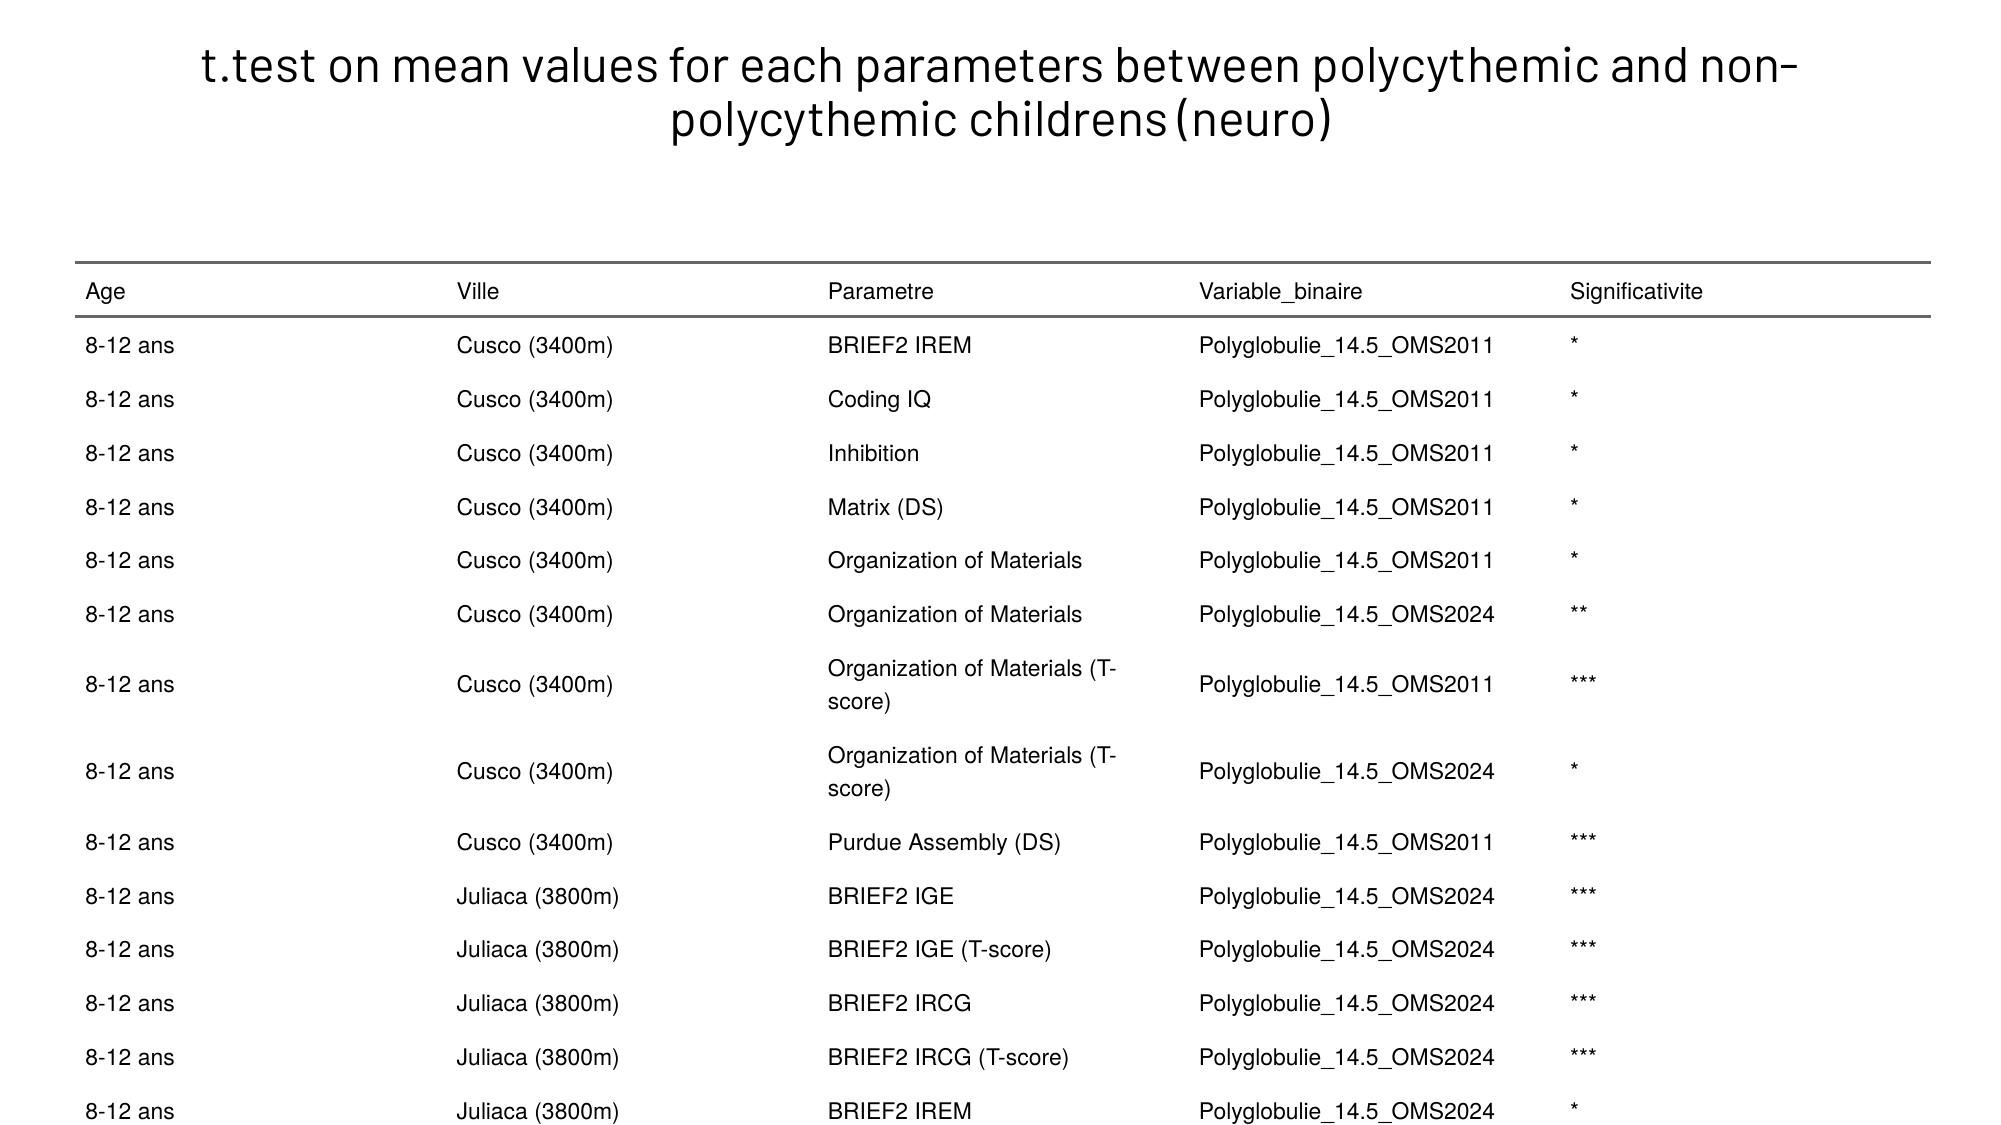

t.test on mean values for each parameters between polycythemic and non-polycythemic childrens (neuro)
| Age | Ville | Parametre | Variable\_binaire | Significativite |
| --- | --- | --- | --- | --- |
| 8-12 ans | Cusco (3400m) | BRIEF2 IREM | Polyglobulie\_14.5\_OMS2011 | \* |
| 8-12 ans | Cusco (3400m) | Coding IQ | Polyglobulie\_14.5\_OMS2011 | \* |
| 8-12 ans | Cusco (3400m) | Inhibition | Polyglobulie\_14.5\_OMS2011 | \* |
| 8-12 ans | Cusco (3400m) | Matrix (DS) | Polyglobulie\_14.5\_OMS2011 | \* |
| 8-12 ans | Cusco (3400m) | Organization of Materials | Polyglobulie\_14.5\_OMS2011 | \* |
| 8-12 ans | Cusco (3400m) | Organization of Materials | Polyglobulie\_14.5\_OMS2024 | \*\* |
| 8-12 ans | Cusco (3400m) | Organization of Materials (T-score) | Polyglobulie\_14.5\_OMS2011 | \*\*\* |
| 8-12 ans | Cusco (3400m) | Organization of Materials (T-score) | Polyglobulie\_14.5\_OMS2024 | \* |
| 8-12 ans | Cusco (3400m) | Purdue Assembly (DS) | Polyglobulie\_14.5\_OMS2011 | \*\*\* |
| 8-12 ans | Juliaca (3800m) | BRIEF2 IGE | Polyglobulie\_14.5\_OMS2024 | \*\*\* |
| 8-12 ans | Juliaca (3800m) | BRIEF2 IGE (T-score) | Polyglobulie\_14.5\_OMS2024 | \*\*\* |
| 8-12 ans | Juliaca (3800m) | BRIEF2 IRCG | Polyglobulie\_14.5\_OMS2024 | \*\*\* |
| 8-12 ans | Juliaca (3800m) | BRIEF2 IRCG (T-score) | Polyglobulie\_14.5\_OMS2024 | \*\*\* |
| 8-12 ans | Juliaca (3800m) | BRIEF2 IREM | Polyglobulie\_14.5\_OMS2024 | \* |
| 8-12 ans | Juliaca (3800m) | BRIEF2 IREM (T-score) | Polyglobulie\_14.5\_OMS2024 | \* |
| 8-12 ans | Juliaca (3800m) | Cancellation Part 2 (DS) | Polyglobulie\_14.5\_OMS2024 | \* |
| 8-12 ans | Juliaca (3800m) | Coding (DS) | Polyglobulie\_14.5\_OMS2024 | \* |
| 8-12 ans | Juliaca (3800m) | Flexibility | Polyglobulie\_14.5\_OMS2024 | \*\*\* |
| 8-12 ans | Juliaca (3800m) | Flexibility (T-score) | Polyglobulie\_14.5\_OMS2024 | \*\*\* |
| 8-12 ans | Juliaca (3800m) | Initiative | Polyglobulie\_14.5\_OMS2024 | \*\* |
| 8-12 ans | Juliaca (3800m) | Initiative (T-score) | Polyglobulie\_14.5\_OMS2024 | \* |
| 8-12 ans | Juliaca (3800m) | Planning & Organization | Polyglobulie\_14.5\_OMS2024 | \*\* |
| 8-12 ans | Juliaca (3800m) | Planning & Organization (T-score) | Polyglobulie\_14.5\_OMS2024 | \*\* |
| 8-12 ans | La Rinconada (5100m) | Cancellation Part 1 (DS) | Polyglobulie\_14.5\_OMS2011 | \* |
| 8-12 ans | La Rinconada (5100m) | Cancellation Part 1 (DS) | Polyglobulie\_14.5\_OMS2024 | \* |
| 8-12 ans | La Rinconada (5100m) | Cancellation Part 2 (DS) | Polyglobulie\_14.5\_OMS2011 | \*\* |
| 8-12 ans | La Rinconada (5100m) | Coding (DS) | Polyglobulie\_14.5\_OMS2011 | \*\* |
| 8-12 ans | La Rinconada (5100m) | Coding (DS) | Polyglobulie\_14.5\_OMS2024 | \* |
| 8-12 ans | La Rinconada (5100m) | Coding IQ | Polyglobulie\_14.5\_OMS2011 | \* |
| 8-12 ans | La Rinconada (5100m) | Matrix (DS) | Polyglobulie\_14.5\_OMS2011 | \* |
| 8-12 ans | La Rinconada (5100m) | Organization of Materials | Polyglobulie\_14.5\_OMS2011 | \* |
| 8-12 ans | La Rinconada (5100m) | Organization of Materials (T-score) | Polyglobulie\_14.5\_OMS2011 | \* |
| 8-12 ans | La Rinconada (5100m) | Purdue Assembly (DS) | Polyglobulie\_14.5\_OMS2024 | \*\* |
| 8-12 ans | La Rinconada (5100m) | Purdue Coordination (DS) | Polyglobulie\_14.5\_OMS2011 | \* |
| 8-12 ans | La Rinconada (5100m) | Purdue Coordination (DS) | Polyglobulie\_14.5\_OMS2024 | \* |
| 8-12 ans | La Rinconada (5100m) | Purdue Dominant Hand (DS) | Polyglobulie\_14.5\_OMS2011 | \*\*\* |
| 8-12 ans | La Rinconada (5100m) | Purdue Dominant Hand (DS) | Polyglobulie\_14.5\_OMS2024 | \*\* |
| 8-12 ans | La Rinconada (5100m) | Purdue Dominant Hand (Z) | Polyglobulie\_14.5\_OMS2011 | \* |
| 8-12 ans | La Rinconada (5100m) | Purdue Non-Dominant Hand (DS) | Polyglobulie\_14.5\_OMS2024 | \*\* |
| 8-12 ans | La Rinconada (5100m) | Purdue Non-Dominant Hand (Z) | Polyglobulie\_14.5\_OMS2024 | \* |
| 8-12 ans | Lima (150m) | Maze (DS) | Polyglobulie\_14.5\_OMS2011 | \* |
| 8-12 ans | Lima (150m) | Maze (DS) | Polyglobulie\_14.5\_OMS2024 | \* |